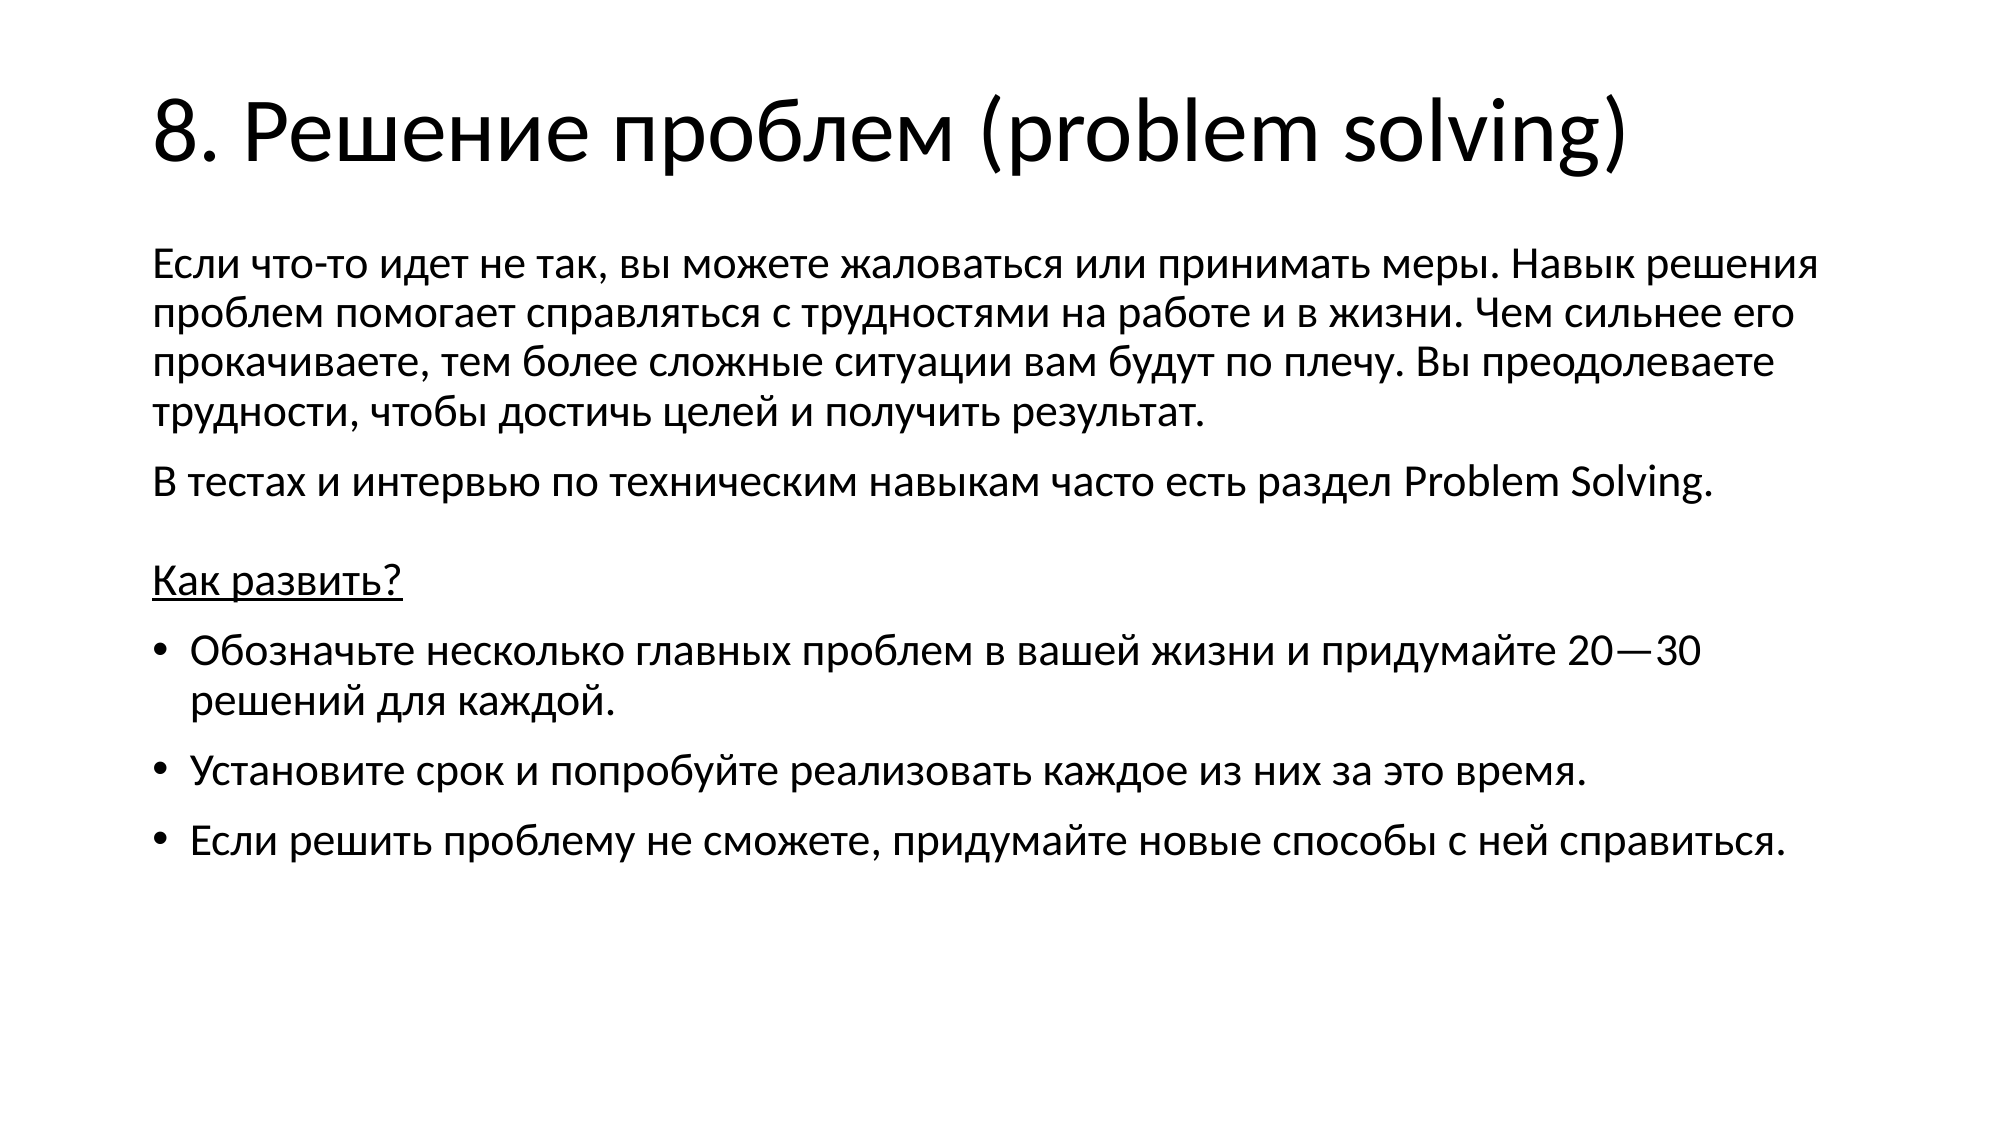

# 8. Решение проблем (problem solving)
Если что-то идет не так, вы можете жаловаться или принимать меры. Навык решения проблем помогает справляться с трудностями на работе и в жизни. Чем сильнее его прокачиваете, тем более сложные ситуации вам будут по плечу. Вы преодолеваете трудности, чтобы достичь целей и получить результат.
В тестах и интервью по техническим навыкам часто есть раздел Problem Solving.
Как развить?
Обозначьте несколько главных проблем в вашей жизни и придумайте 20—30 решений для каждой.
Установите срок и попробуйте реализовать каждое из них за это время.
Если решить проблему не сможете, придумайте новые способы с ней справиться.